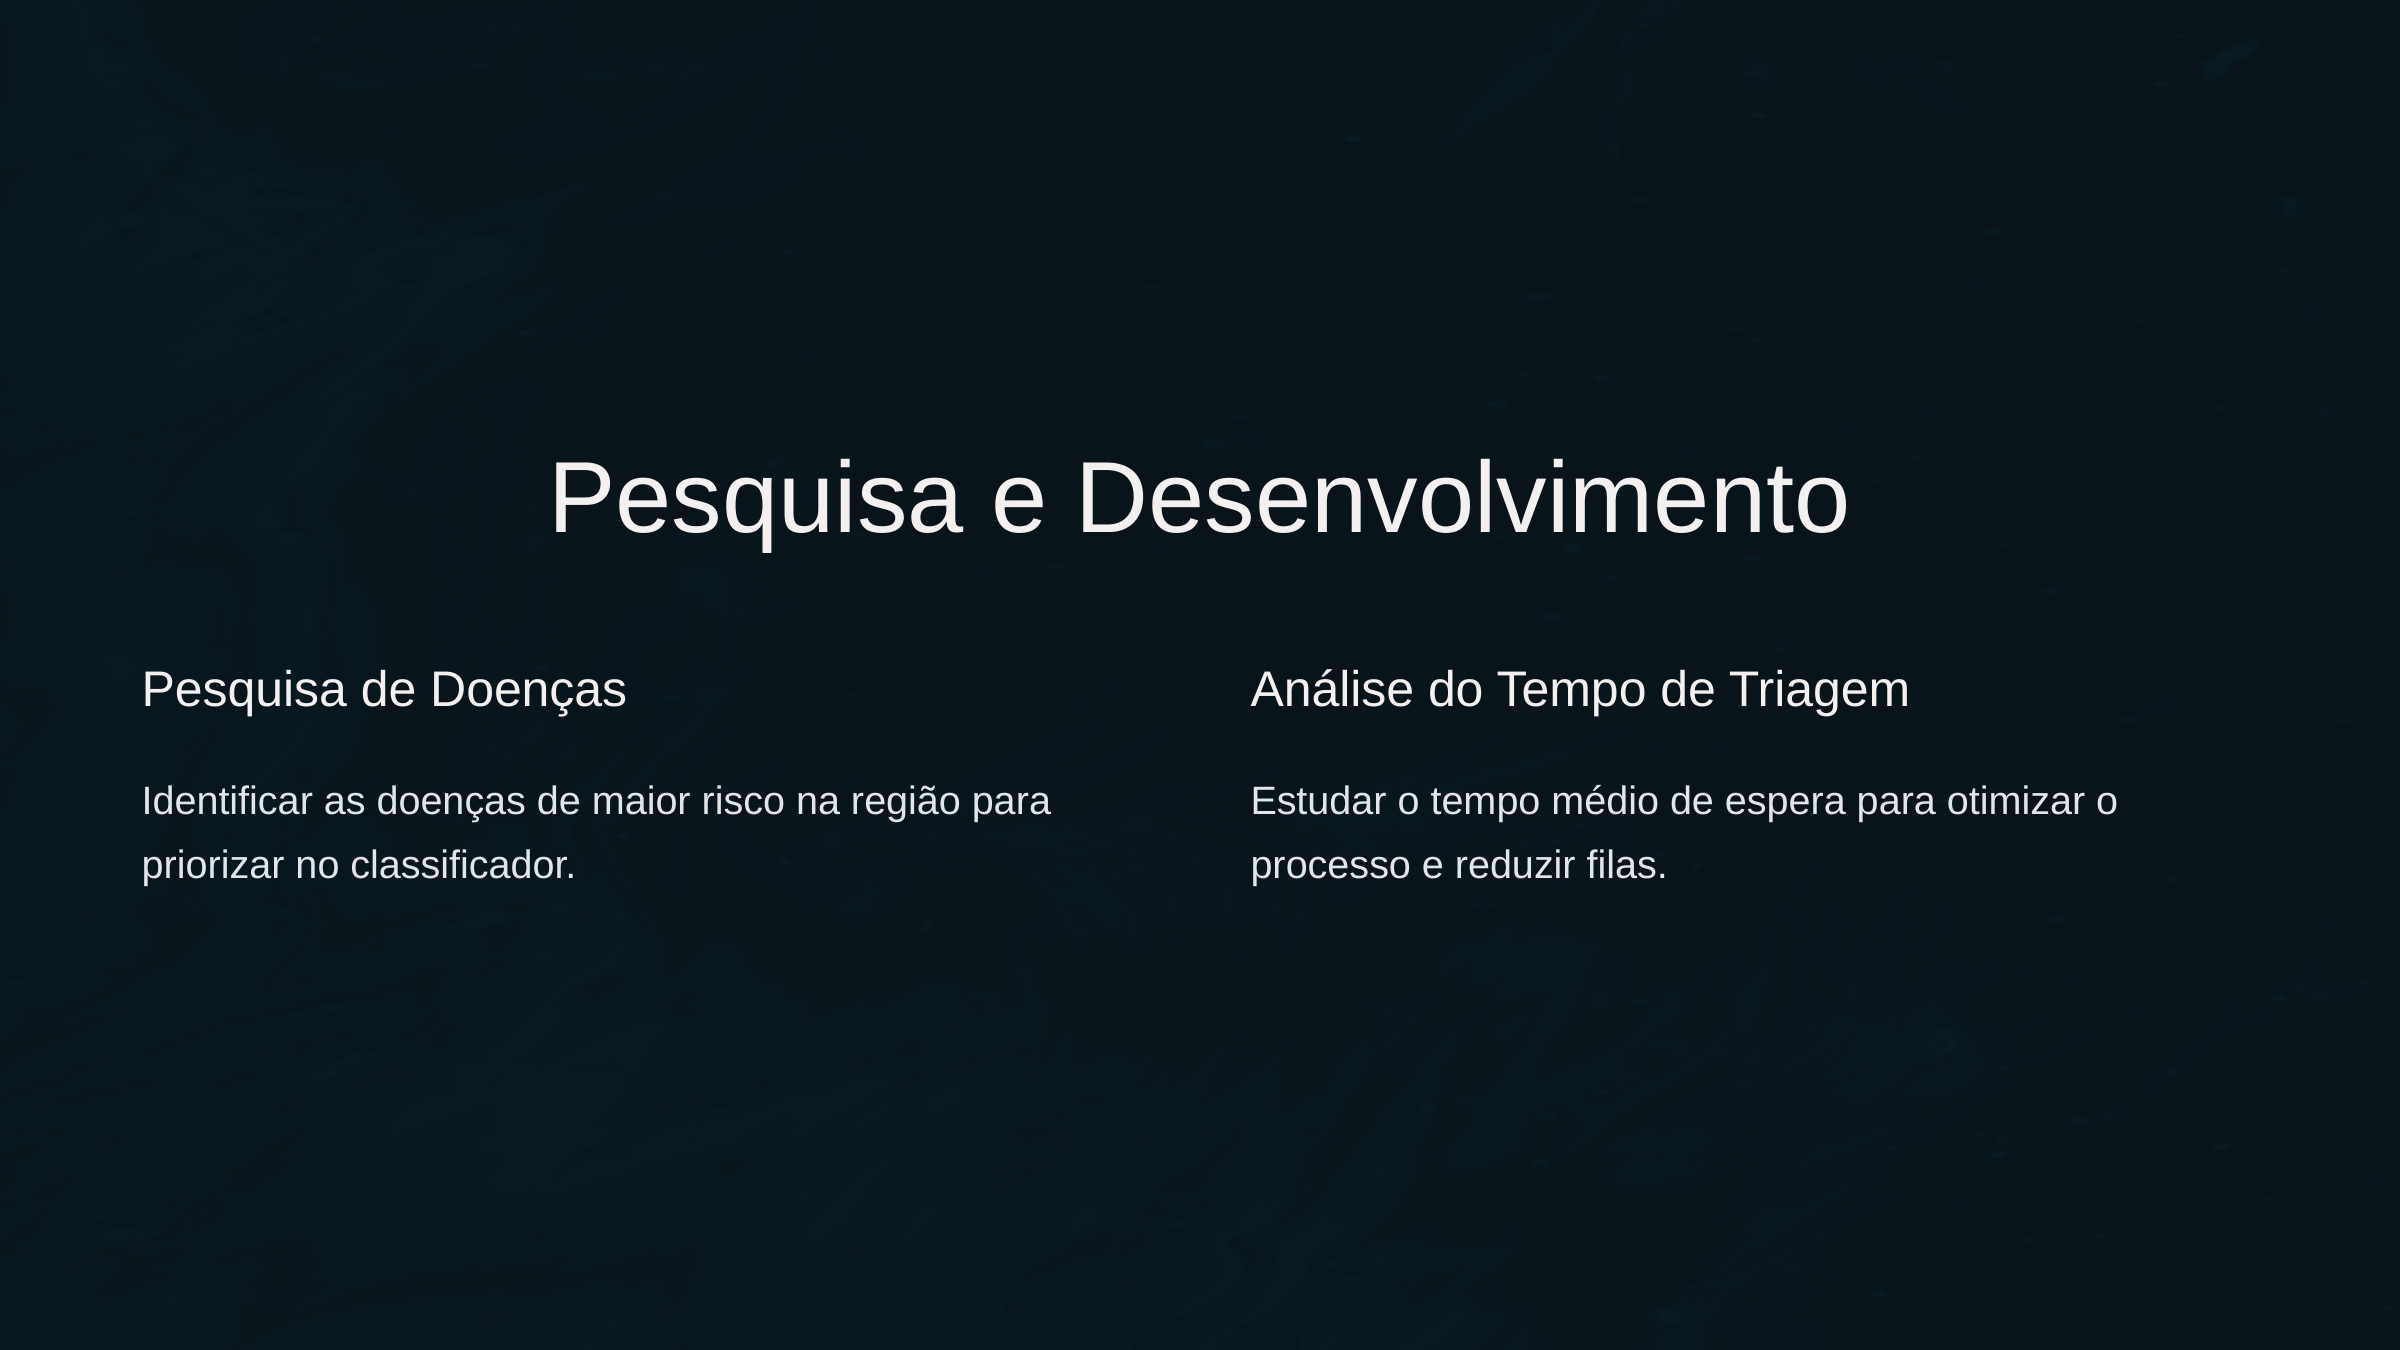

Pesquisa e Desenvolvimento
Pesquisa de Doenças
Análise do Tempo de Triagem
Identificar as doenças de maior risco na região para priorizar no classificador.
Estudar o tempo médio de espera para otimizar o processo e reduzir filas.